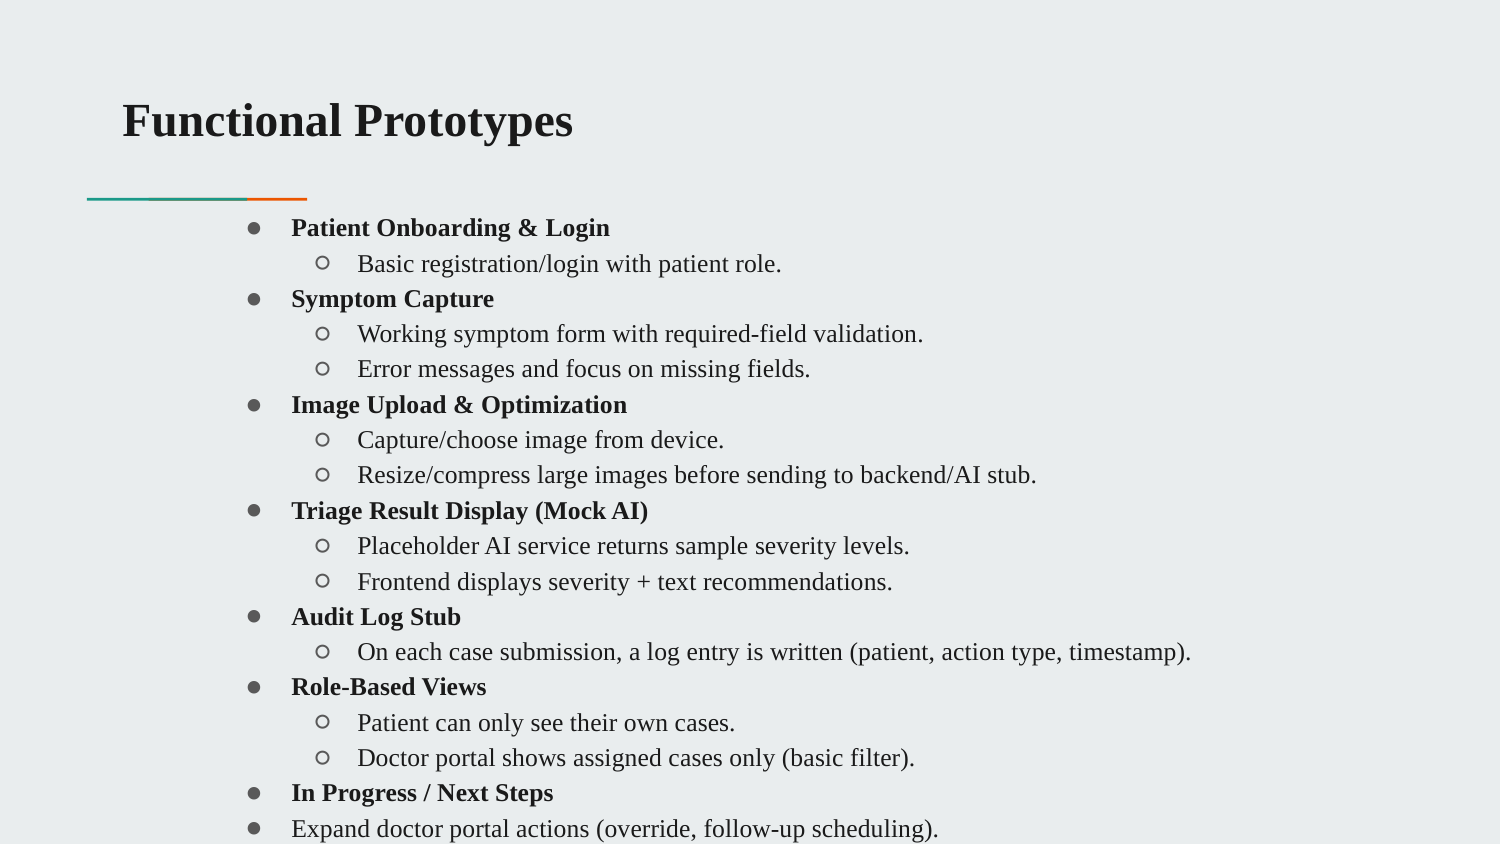

# Functional Prototypes
Patient Onboarding & Login
Basic registration/login with patient role.
Symptom Capture
Working symptom form with required-field validation.
Error messages and focus on missing fields.
Image Upload & Optimization
Capture/choose image from device.
Resize/compress large images before sending to backend/AI stub.
Triage Result Display (Mock AI)
Placeholder AI service returns sample severity levels.
Frontend displays severity + text recommendations.
Audit Log Stub
On each case submission, a log entry is written (patient, action type, timestamp).
Role-Based Views
Patient can only see their own cases.
Doctor portal shows assigned cases only (basic filter).
In Progress / Next Steps
Expand doctor portal actions (override, follow-up scheduling).
Enhance dashboard visuals (charts, trend lines).